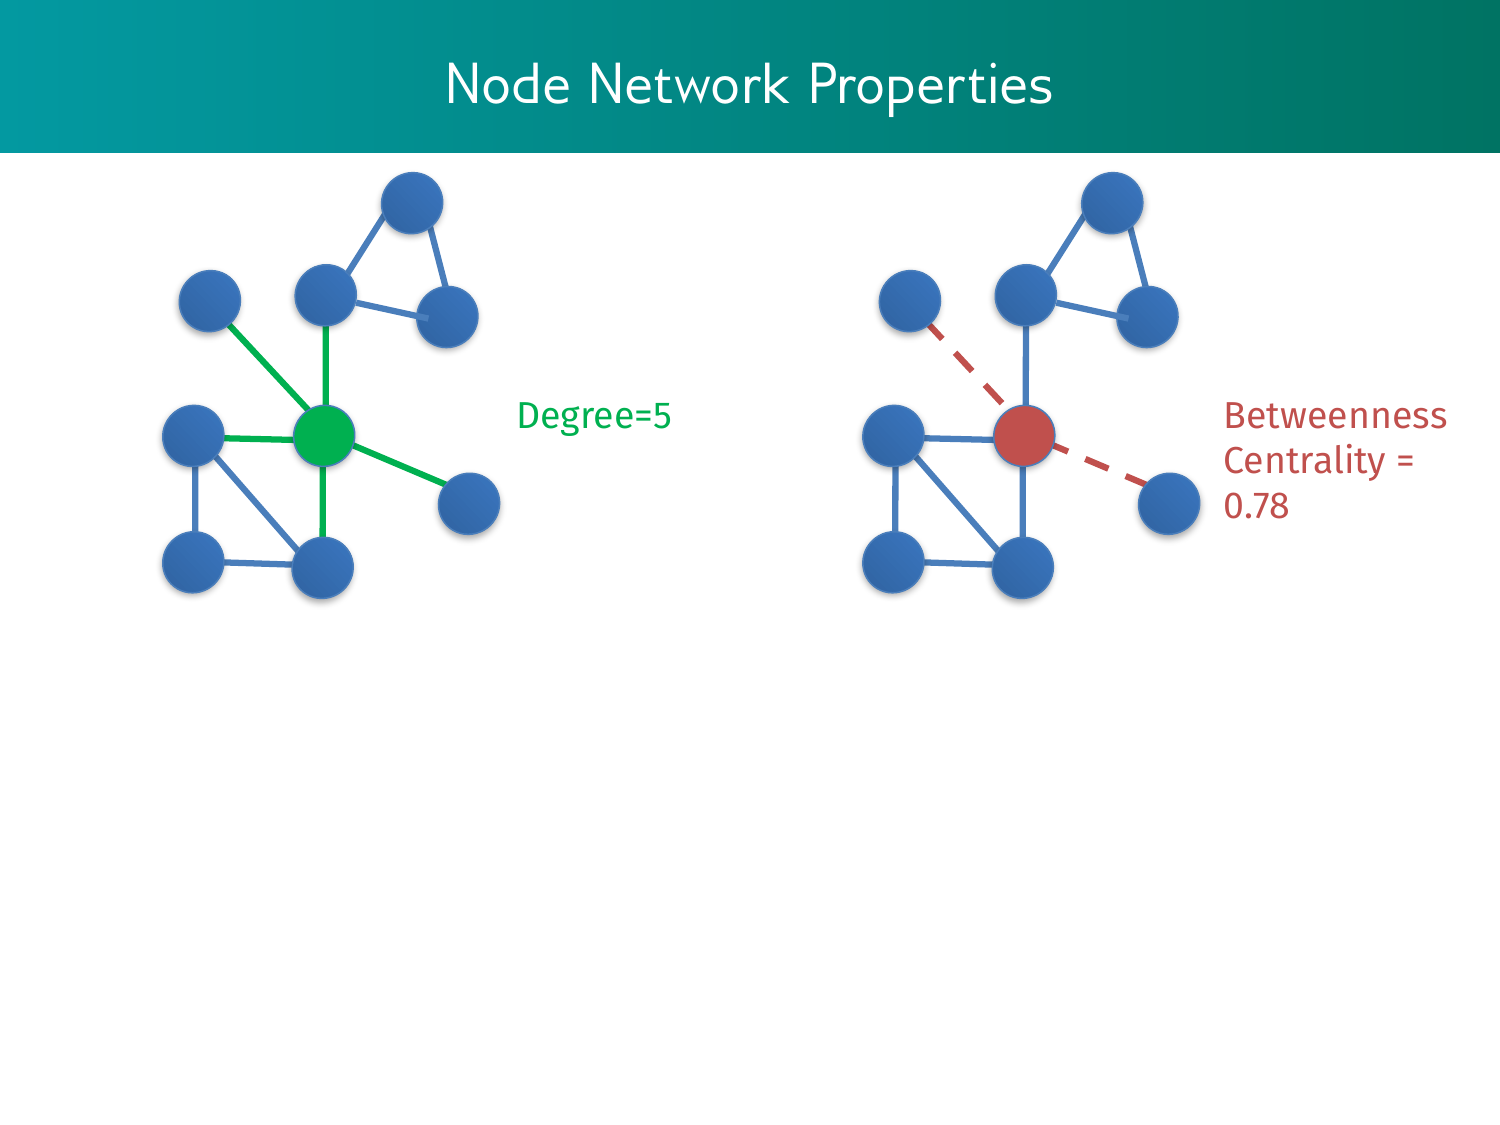

Node Network Properties

Degree=5
Betweenness Centrality = 0.78